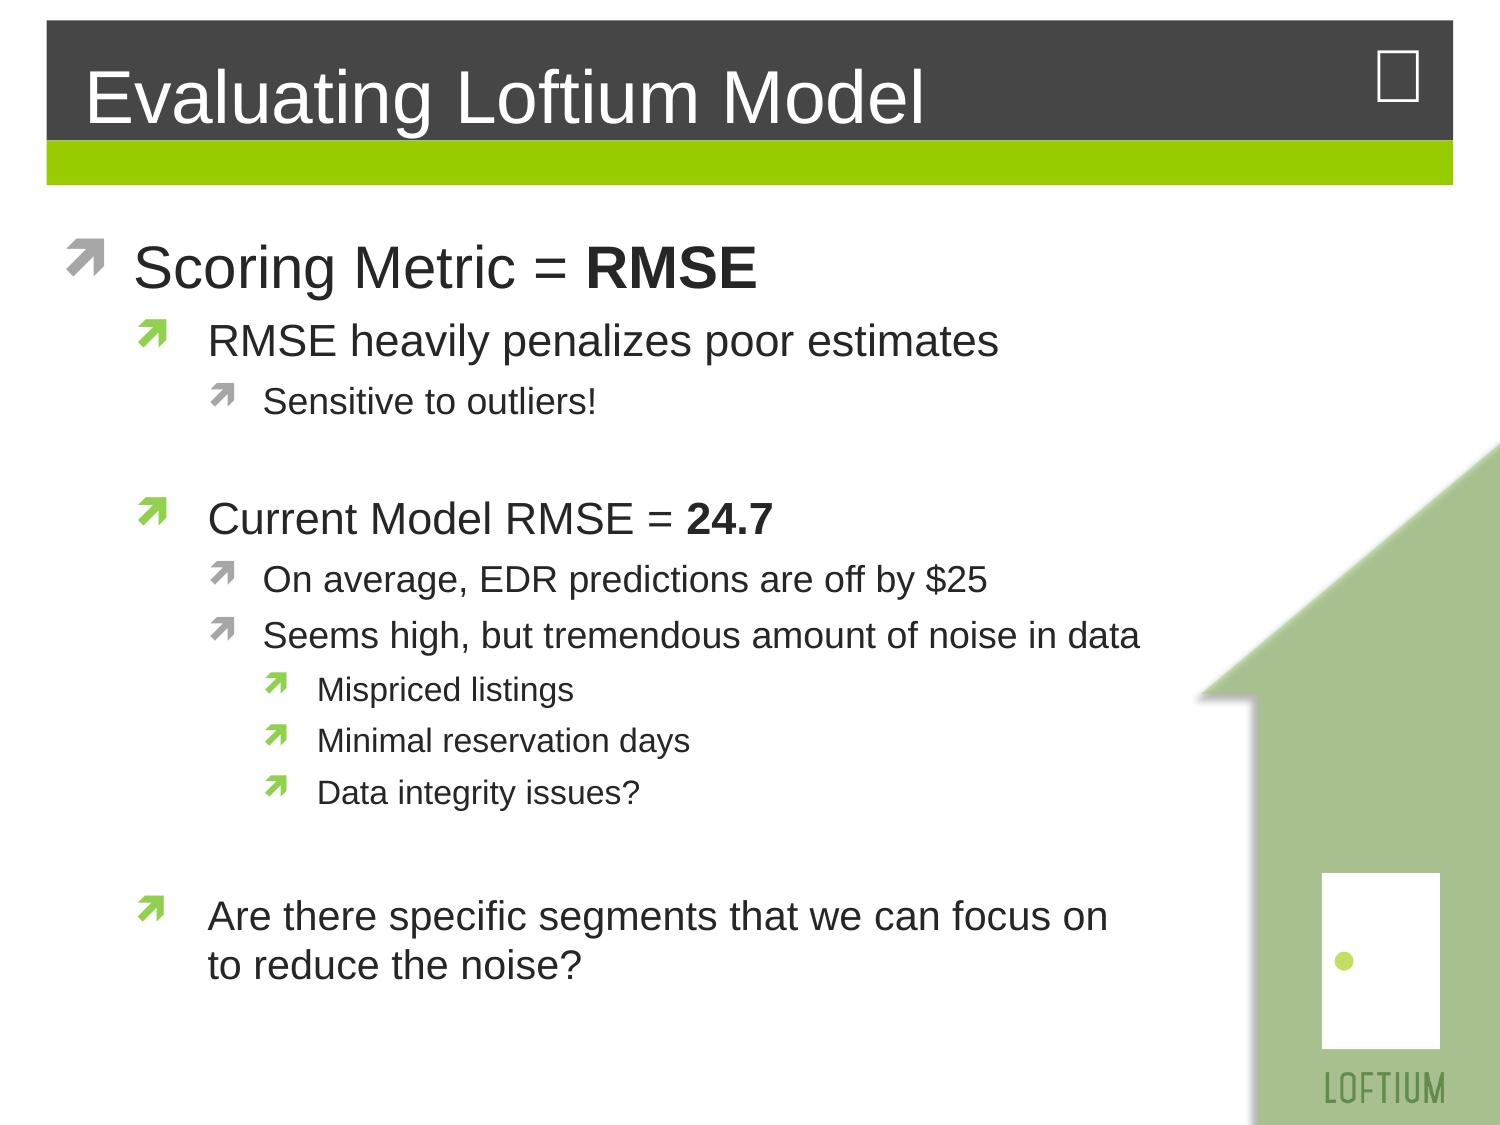

# Evaluating Loftium Model

Scoring Metric = RMSE
RMSE heavily penalizes poor estimates
Sensitive to outliers!

Current Model RMSE = 24.7
On average, EDR predictions are off by $25
Seems high, but tremendous amount of noise in data
Mispriced listings
Minimal reservation days
Data integrity issues?

Are there specific segments that we can focus on to reduce the noise?